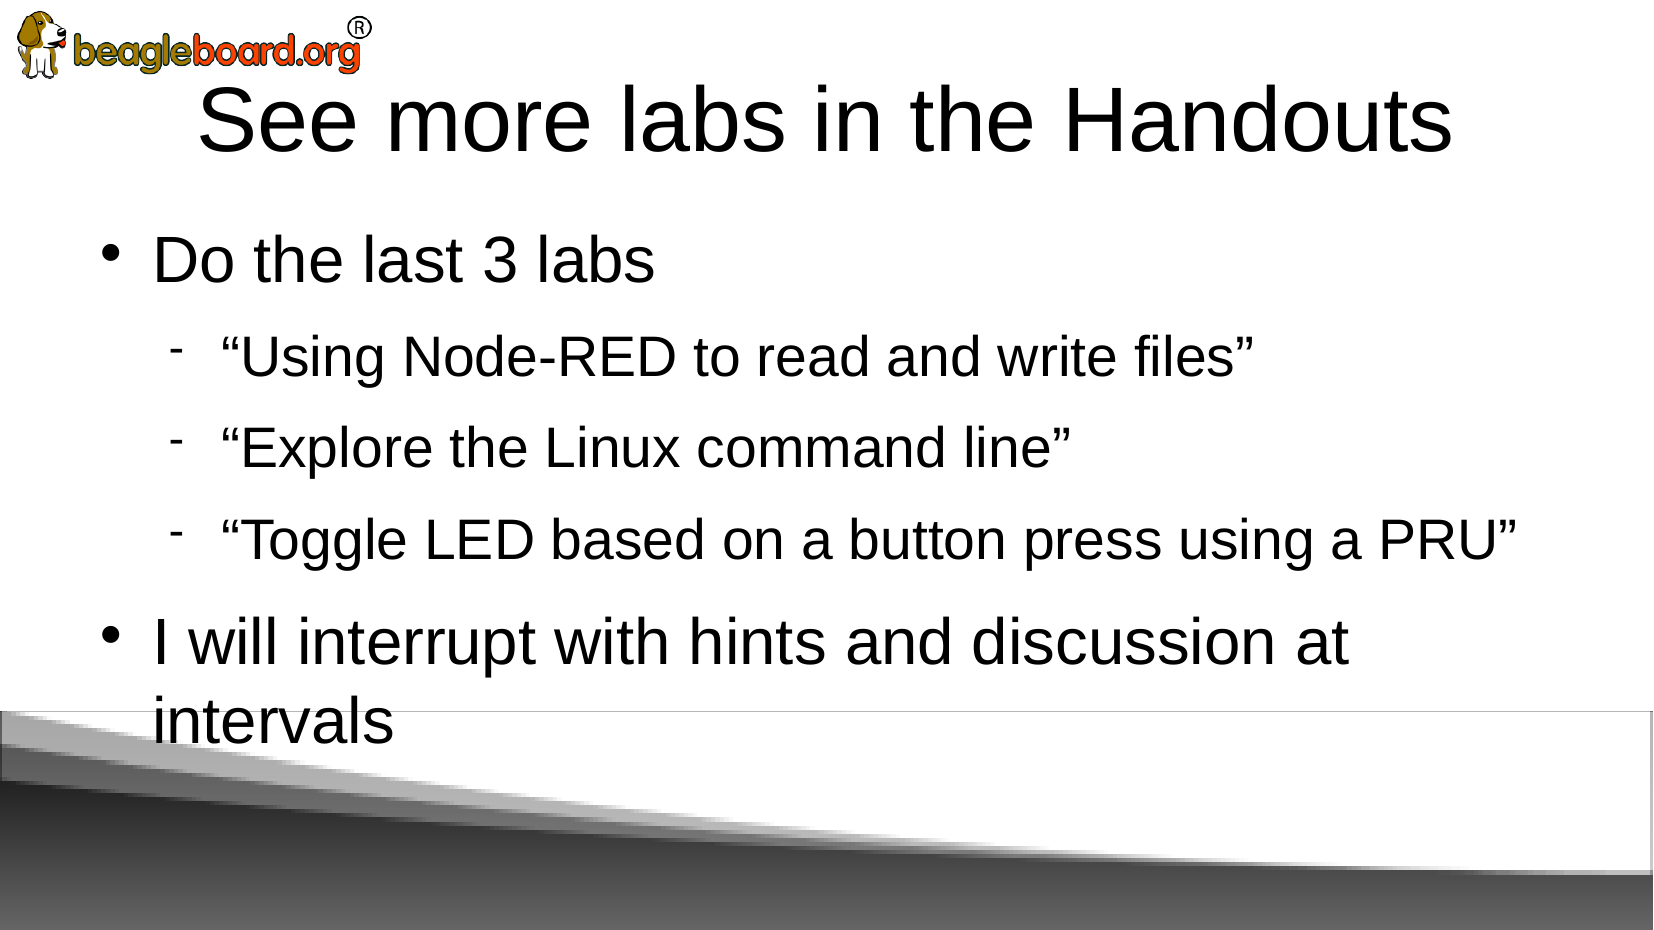

See more labs in the Handouts
Do the last 3 labs
“Using Node-RED to read and write files”
“Explore the Linux command line”
“Toggle LED based on a button press using a PRU”
I will interrupt with hints and discussion at intervals